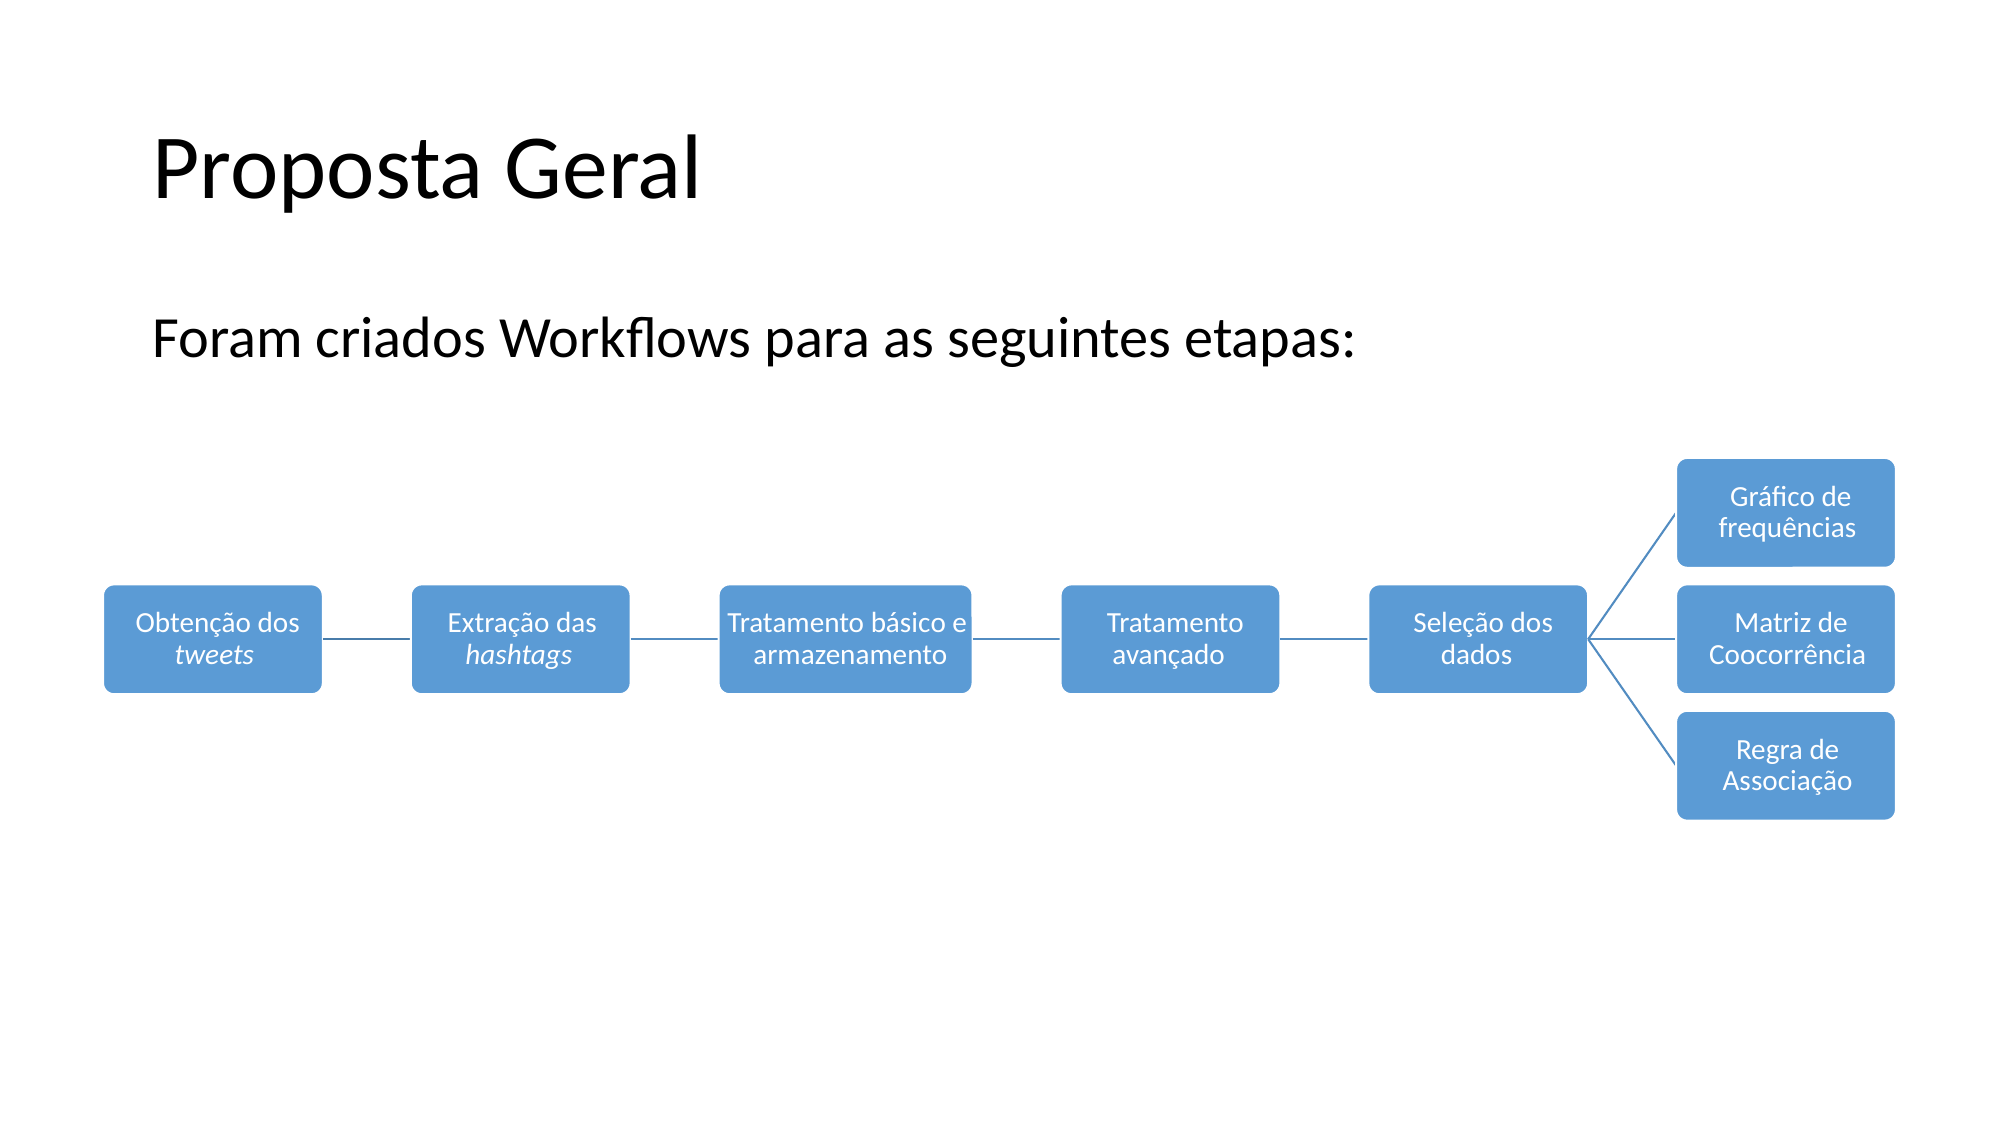

# Proposta Geral
 Obtenção dos tweets

Extração das hashtags

Tratamento básico e  armazenamento

 Tratamento avançado

 Seleção dos dados

 Gráfico de frequências

 Matriz de Coocorrência

Regra de Associação
Foram criados Workflows para as seguintes etapas: